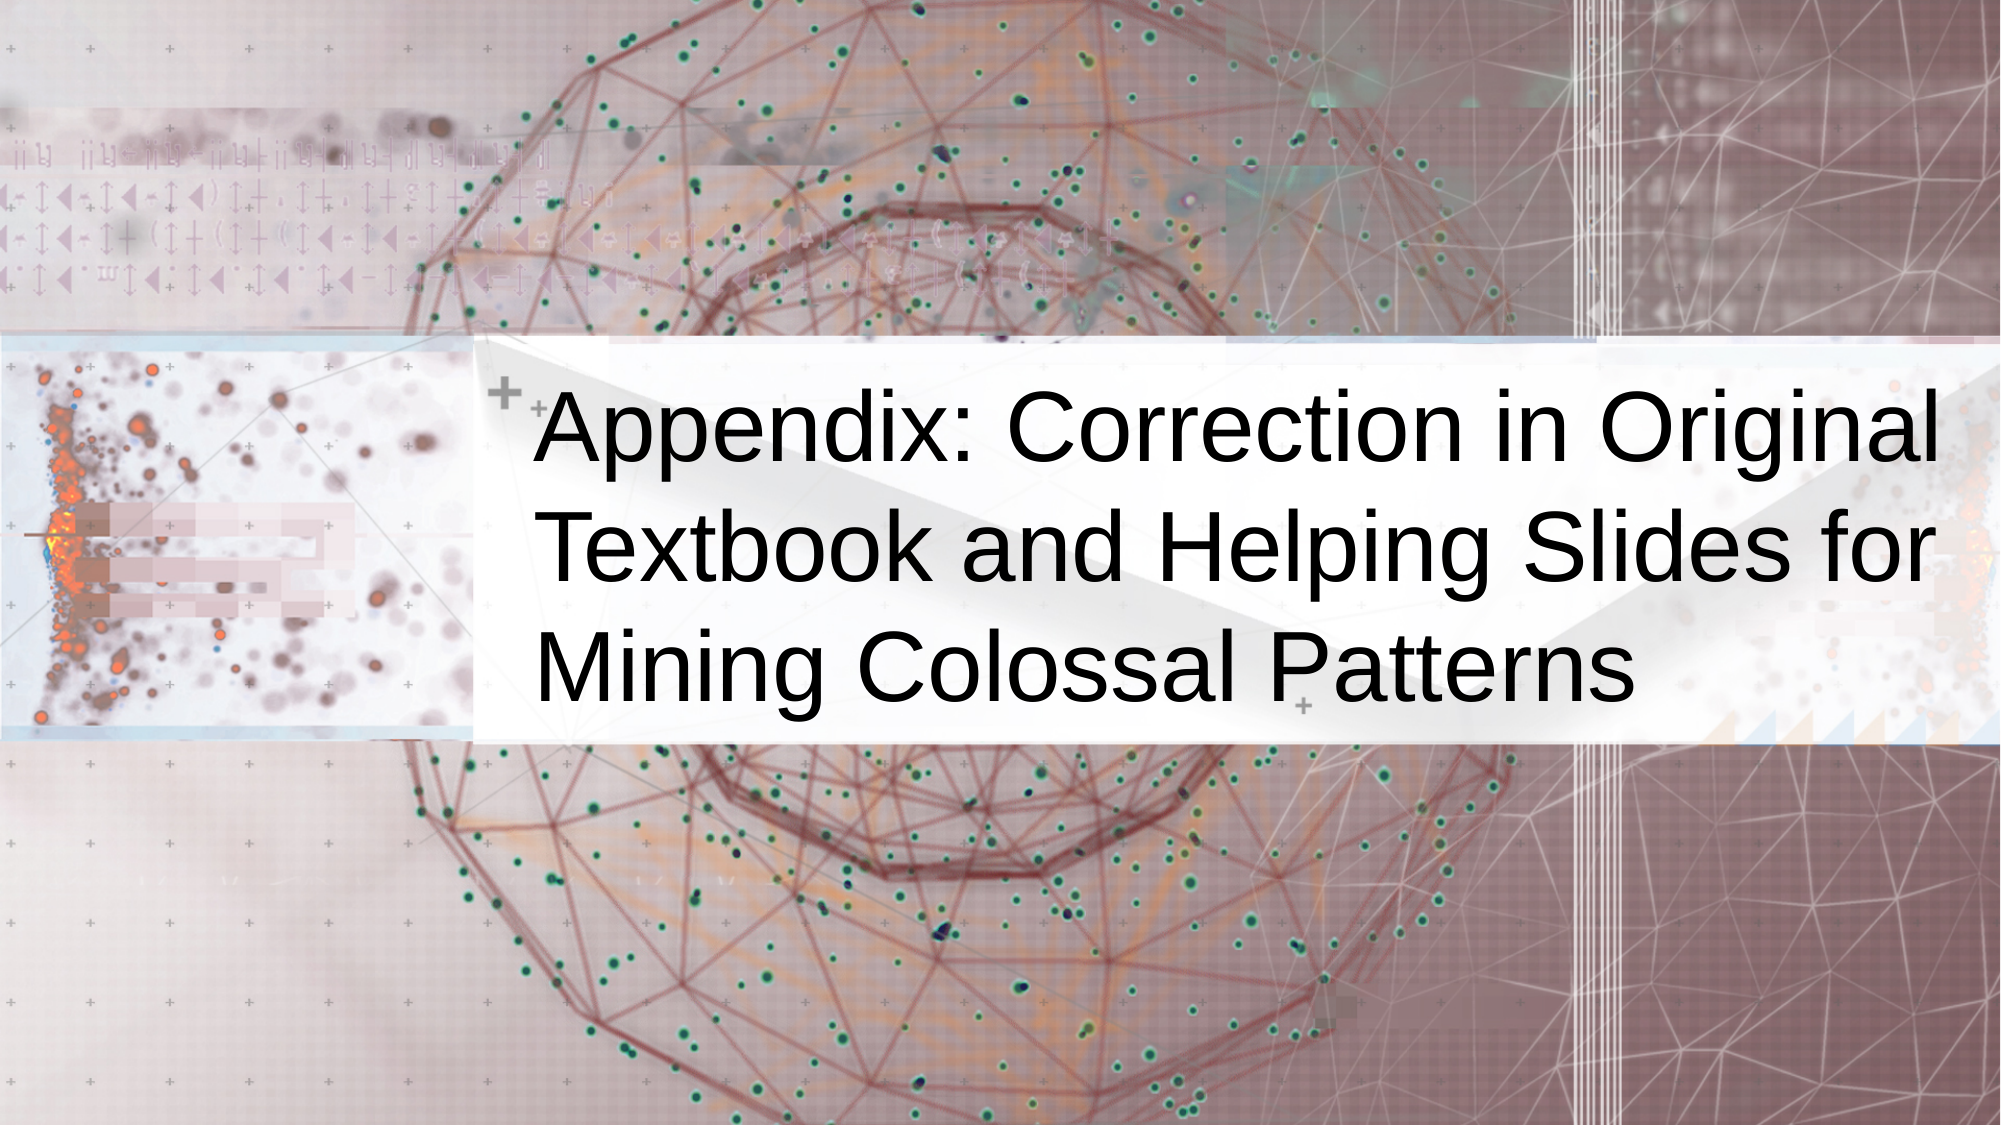

Appendix: Correction in Original Textbook and Helping Slides for Mining Colossal Patterns